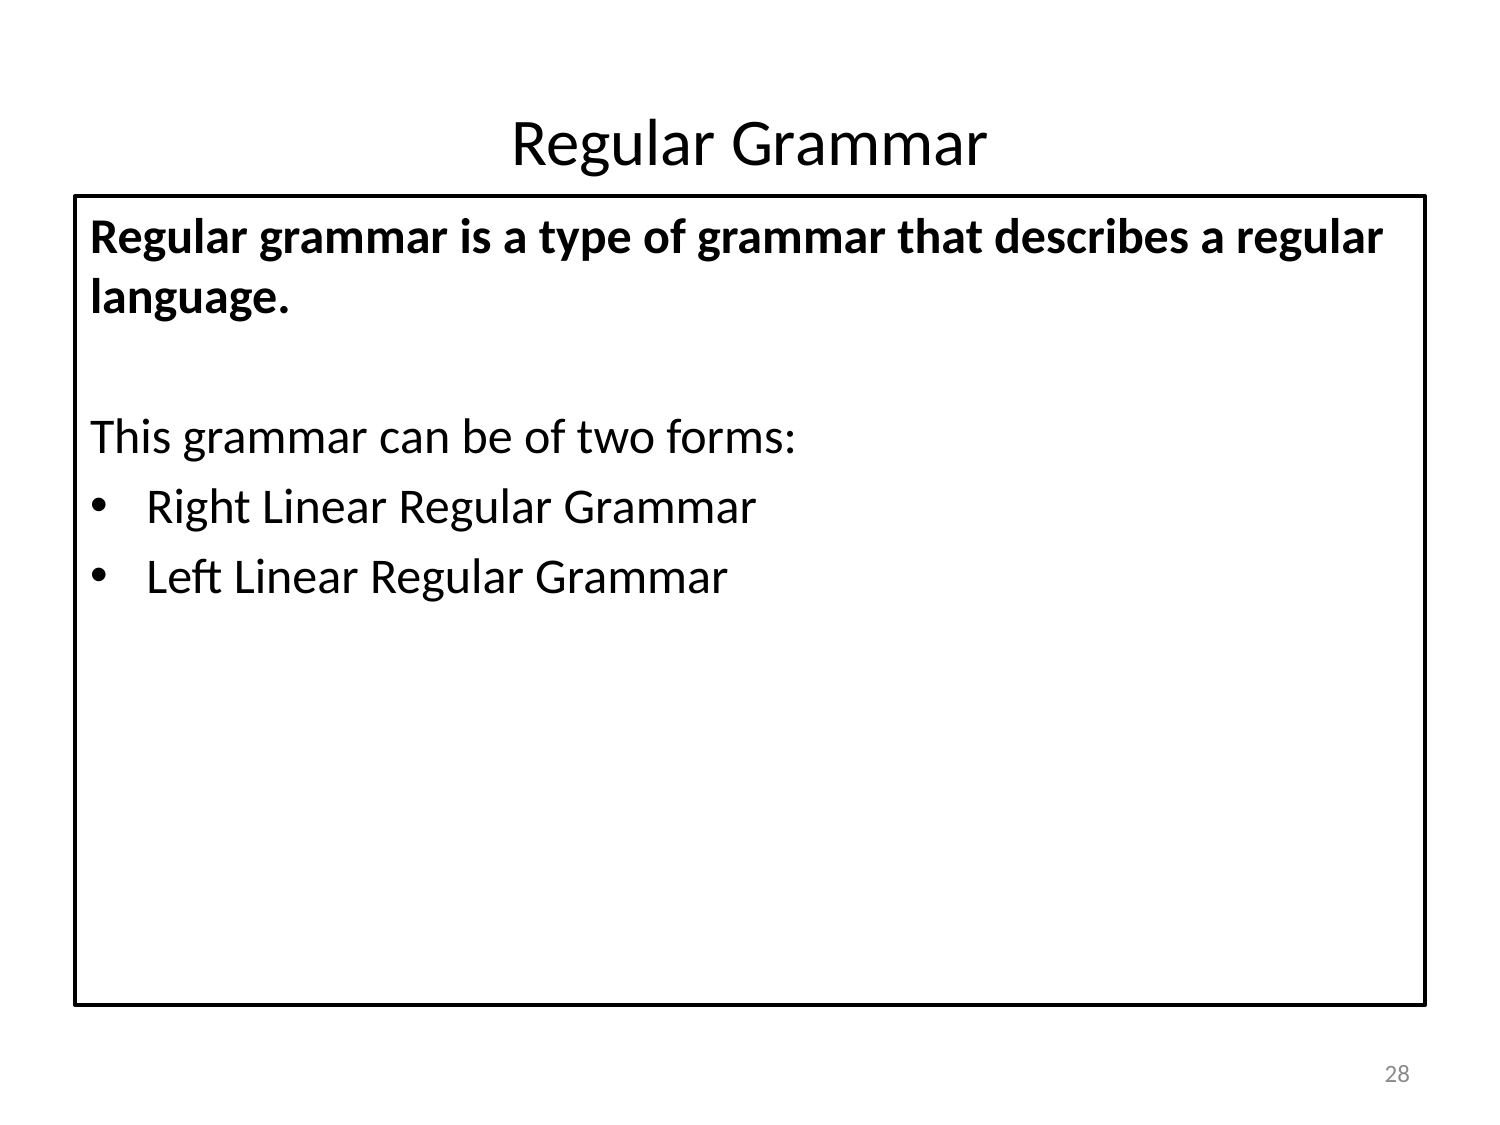

# Regular Grammar
Regular grammar is a type of grammar that describes a regular language.

This grammar can be of two forms:
Right Linear Regular Grammar
Left Linear Regular Grammar

28